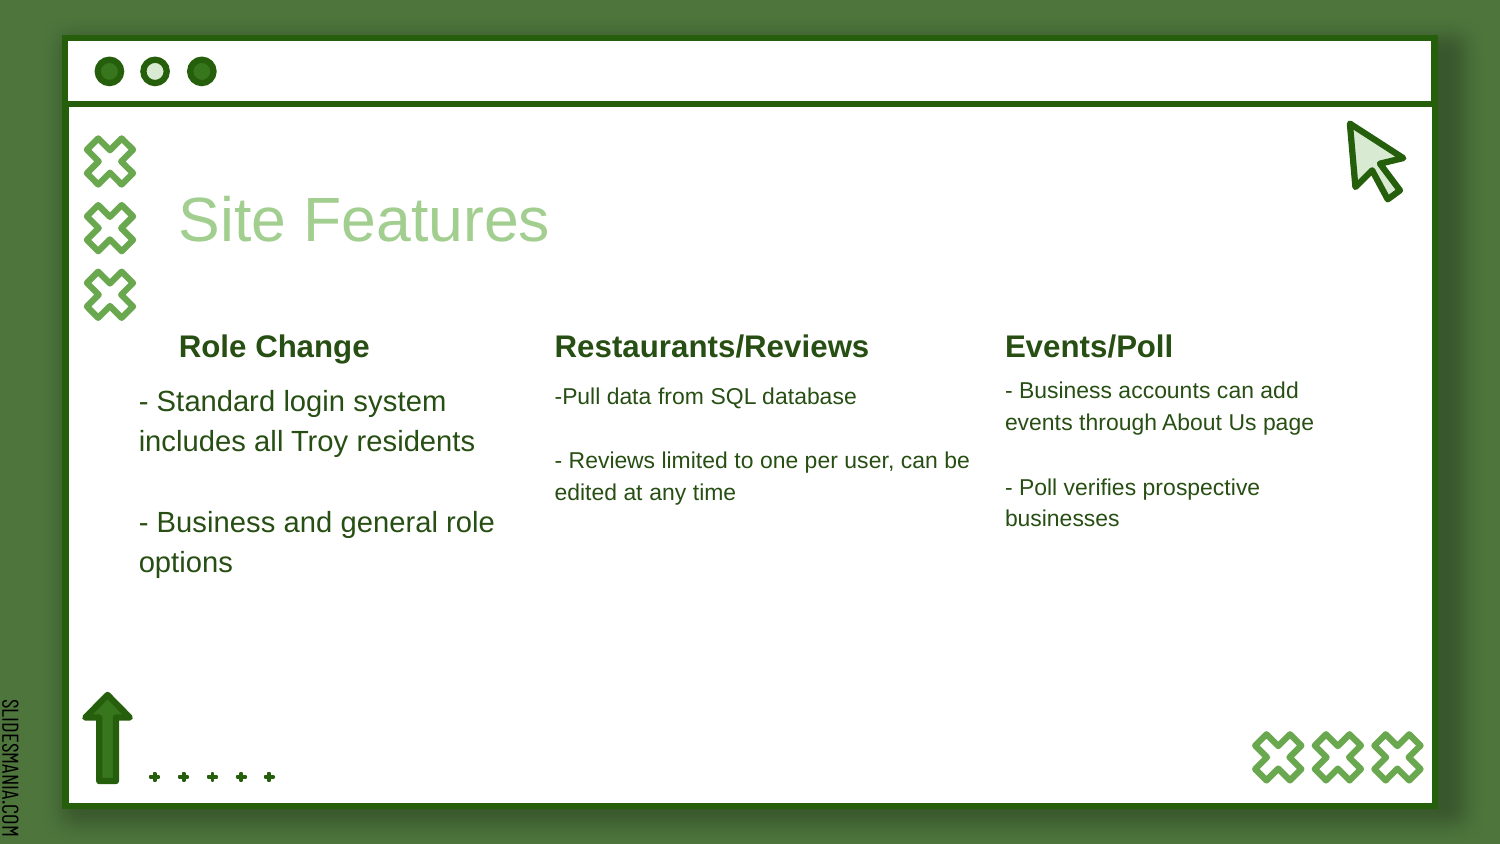

# Site Features
Events/Poll
Role Change
Restaurants/Reviews
- Business accounts can add events through About Us page
- Poll verifies prospective businesses
-Pull data from SQL database
- Reviews limited to one per user, can be edited at any time
- Standard login system includes all Troy residents

- Business and general role options